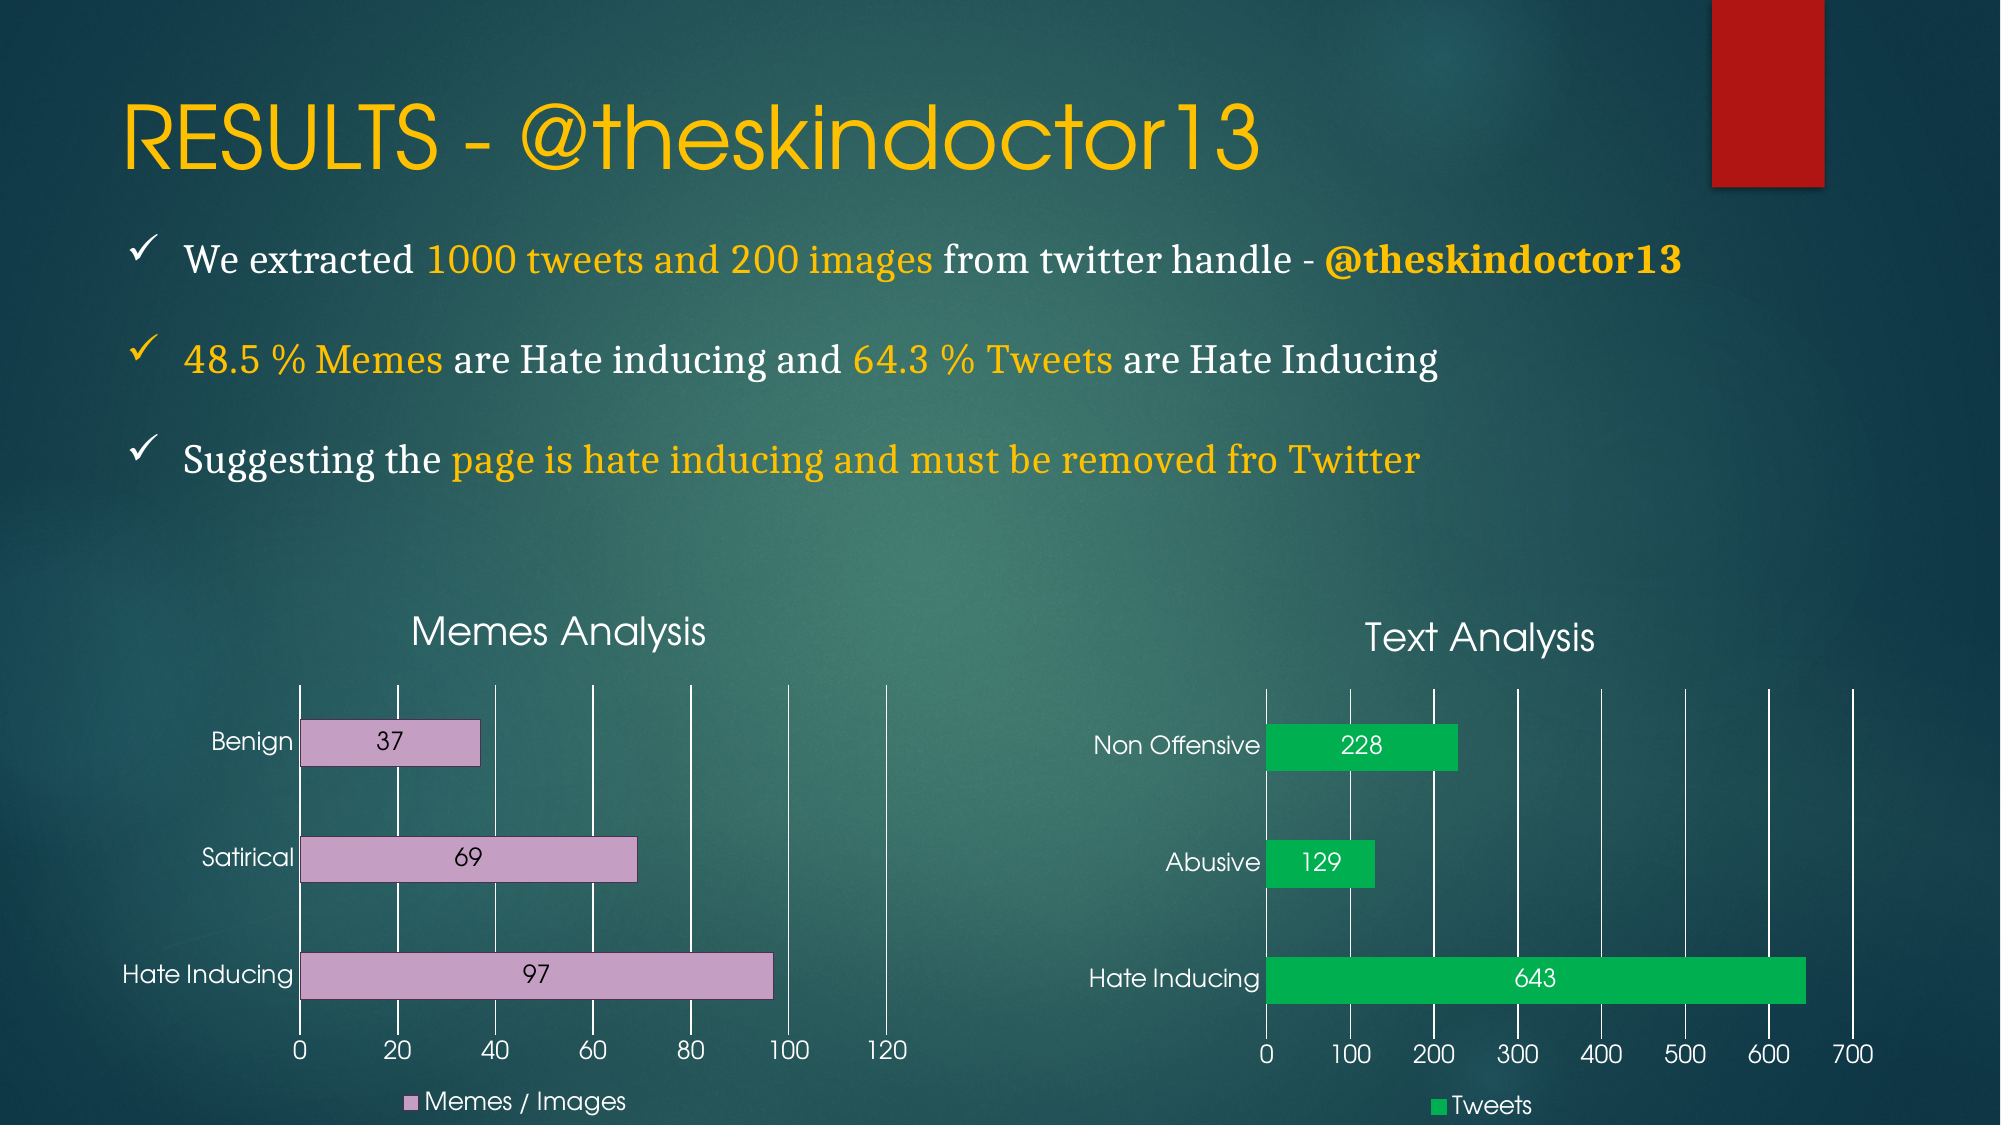

# RESULTS - @theskindoctor13
We extracted 1000 tweets and 200 images from twitter handle - @theskindoctor13

48.5 % Memes are Hate inducing and 64.3 % Tweets are Hate Inducing

Suggesting the page is hate inducing and must be removed fro Twitter

### Chart: Memes Analysis

| Category | Memes / Images |
|---|---|
| Hate Inducing | 97.0 |
| Satirical | 69.0 |
| Benign | 37.0 |

### Chart: Text Analysis

| Category | Tweets |
|---|---|
| Hate Inducing | 643.0 |
| Abusive | 129.0 |
| Non Offensive | 228.0 |